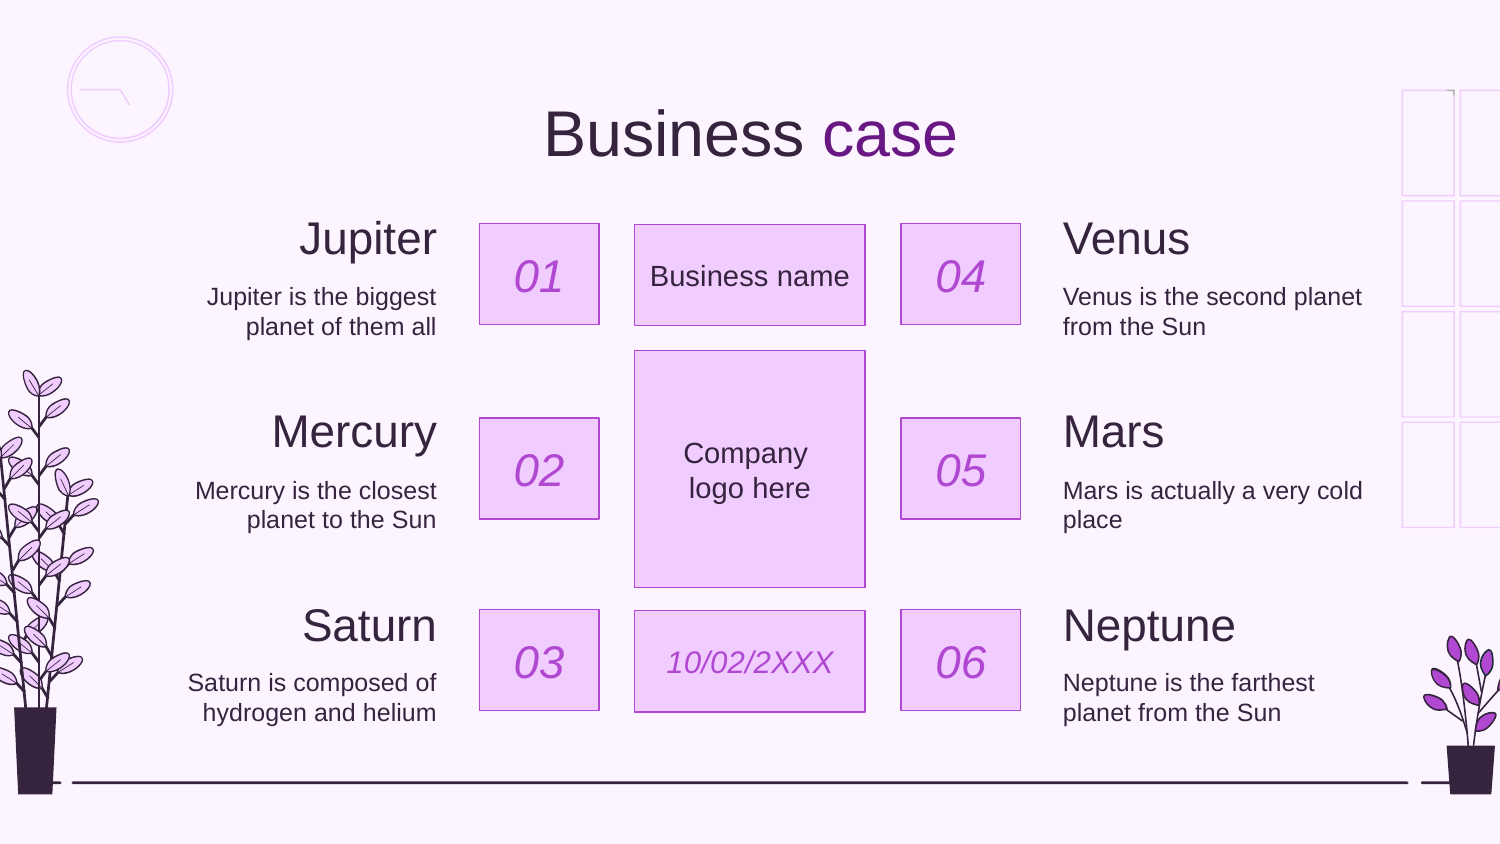

# Business case
Jupiter
Venus
01
04
Business name
Jupiter is the biggest planet of them all
Venus is the second planet from the Sun
Company
logo here
Mercury
Mars
02
05
Mercury is the closest planet to the Sun
Mars is actually a very cold place
Saturn
Neptune
03
06
10/02/2XXX
Saturn is composed of hydrogen and helium
Neptune is the farthest planet from the Sun